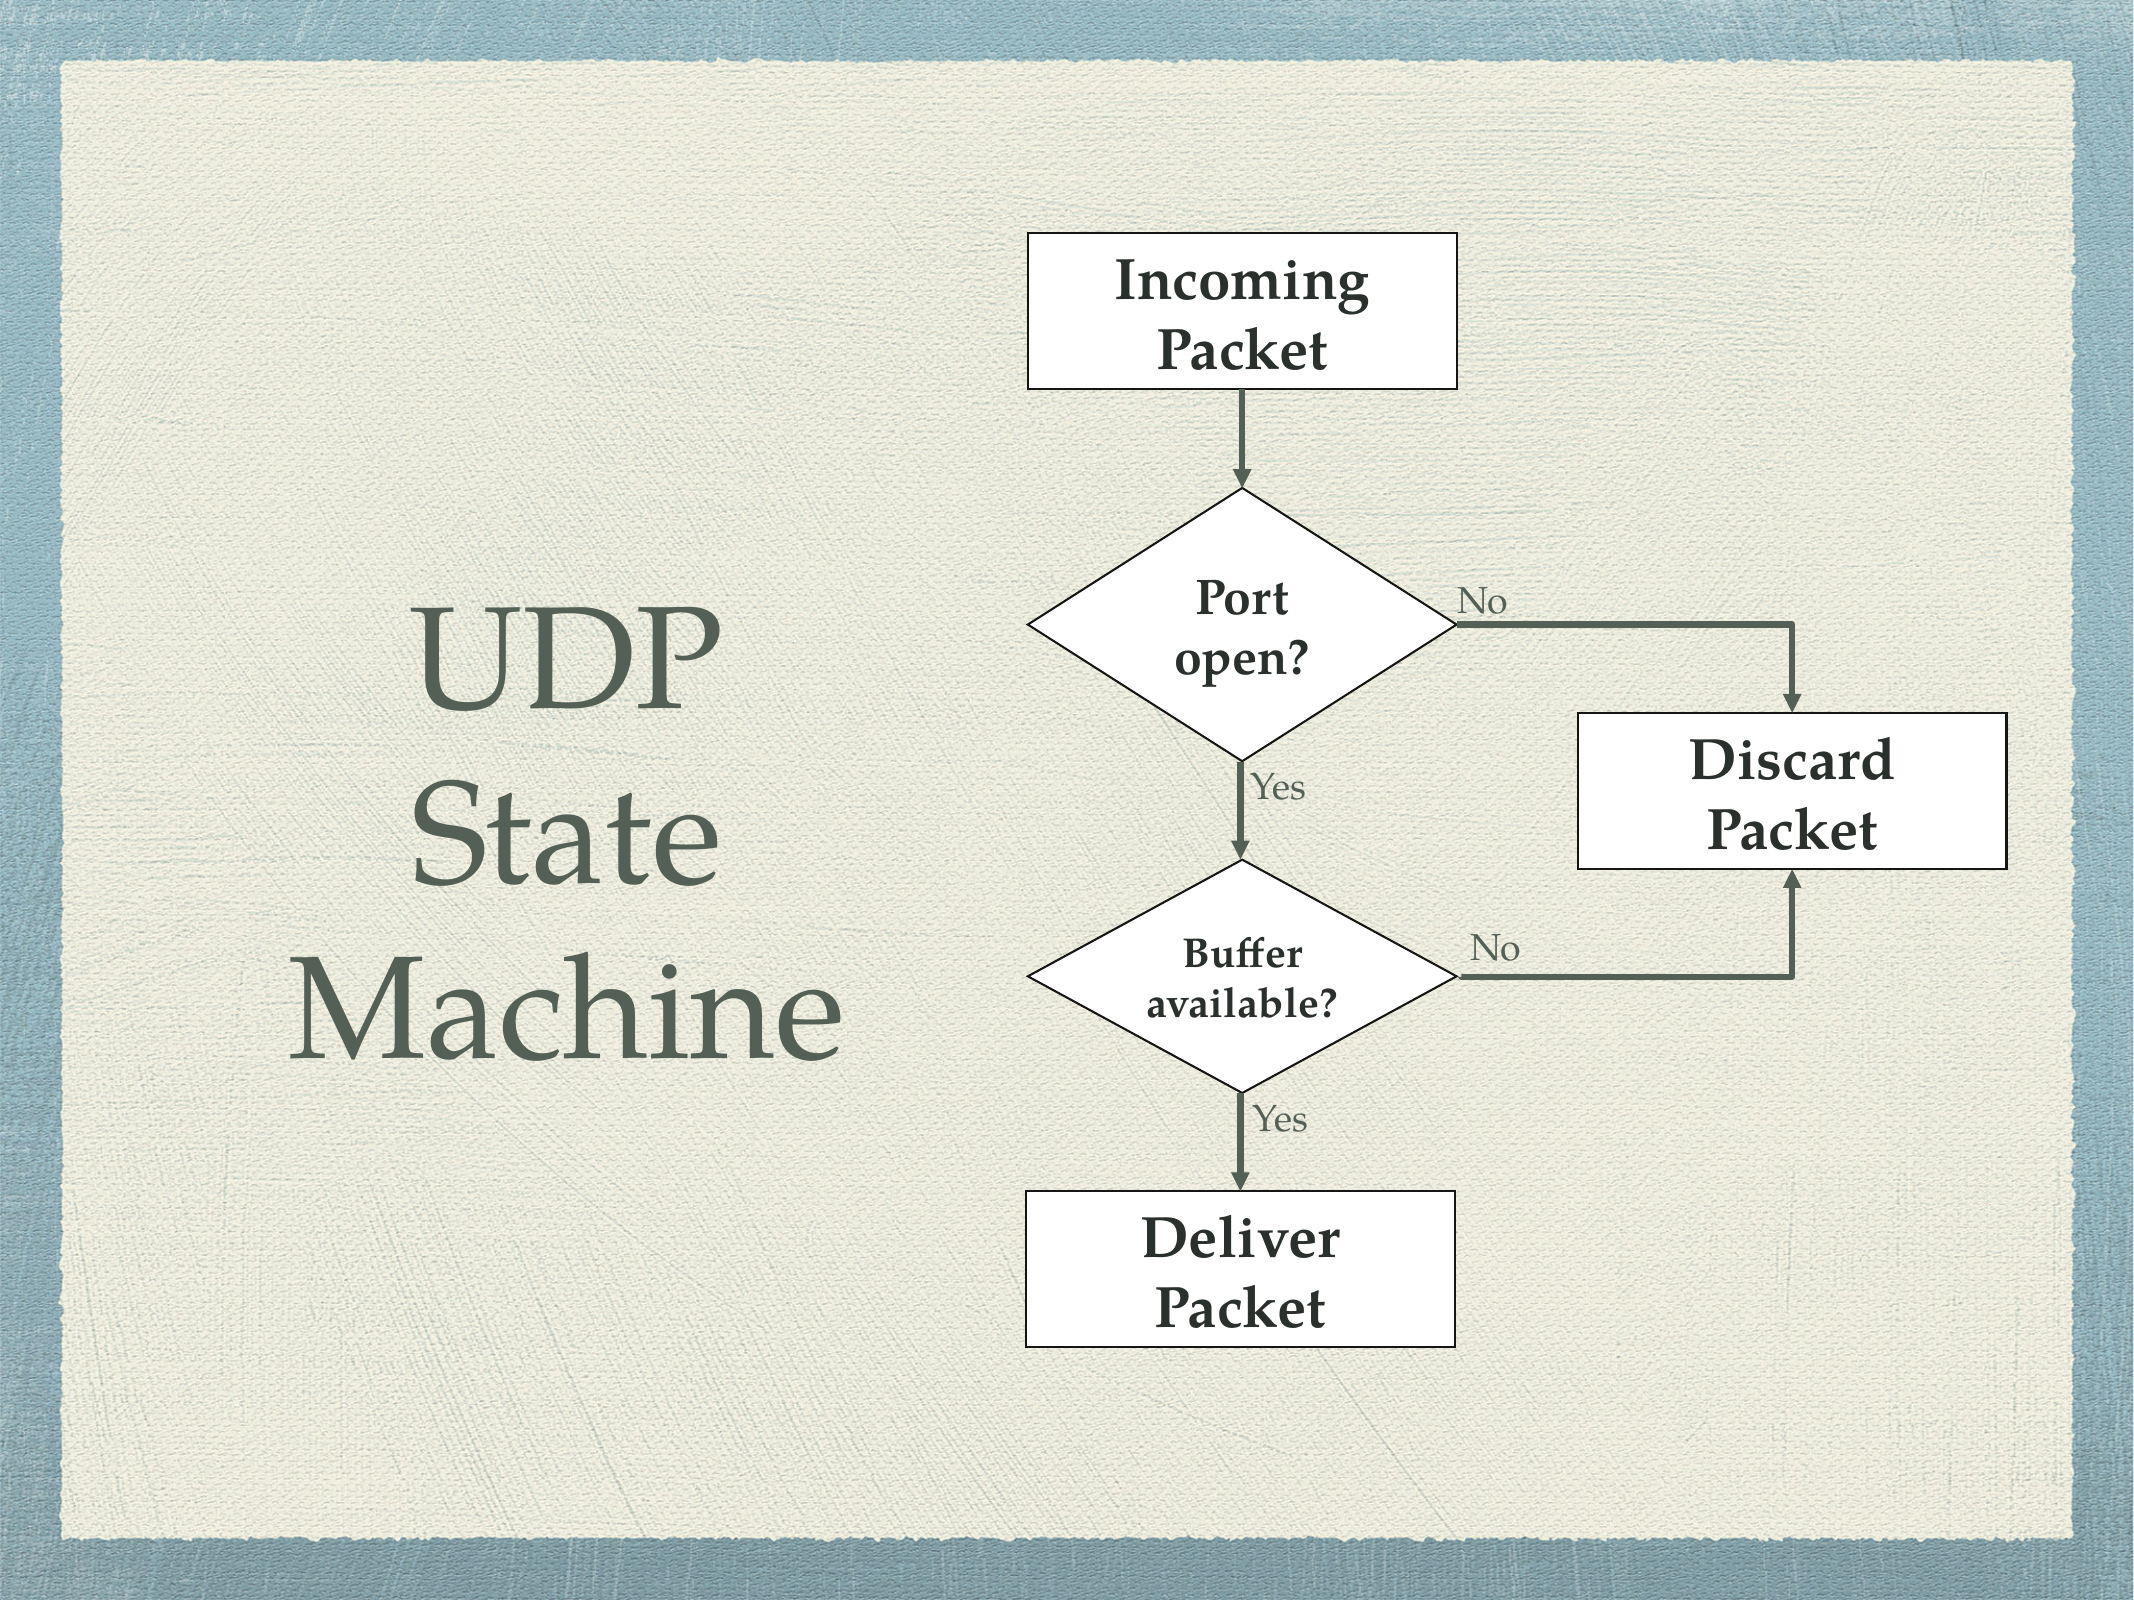

Incoming
Packet
Port
open?
# UDP State Machine
No
Discard
Packet
Yes
Buffer
available?
No
Yes
Deliver
Packet